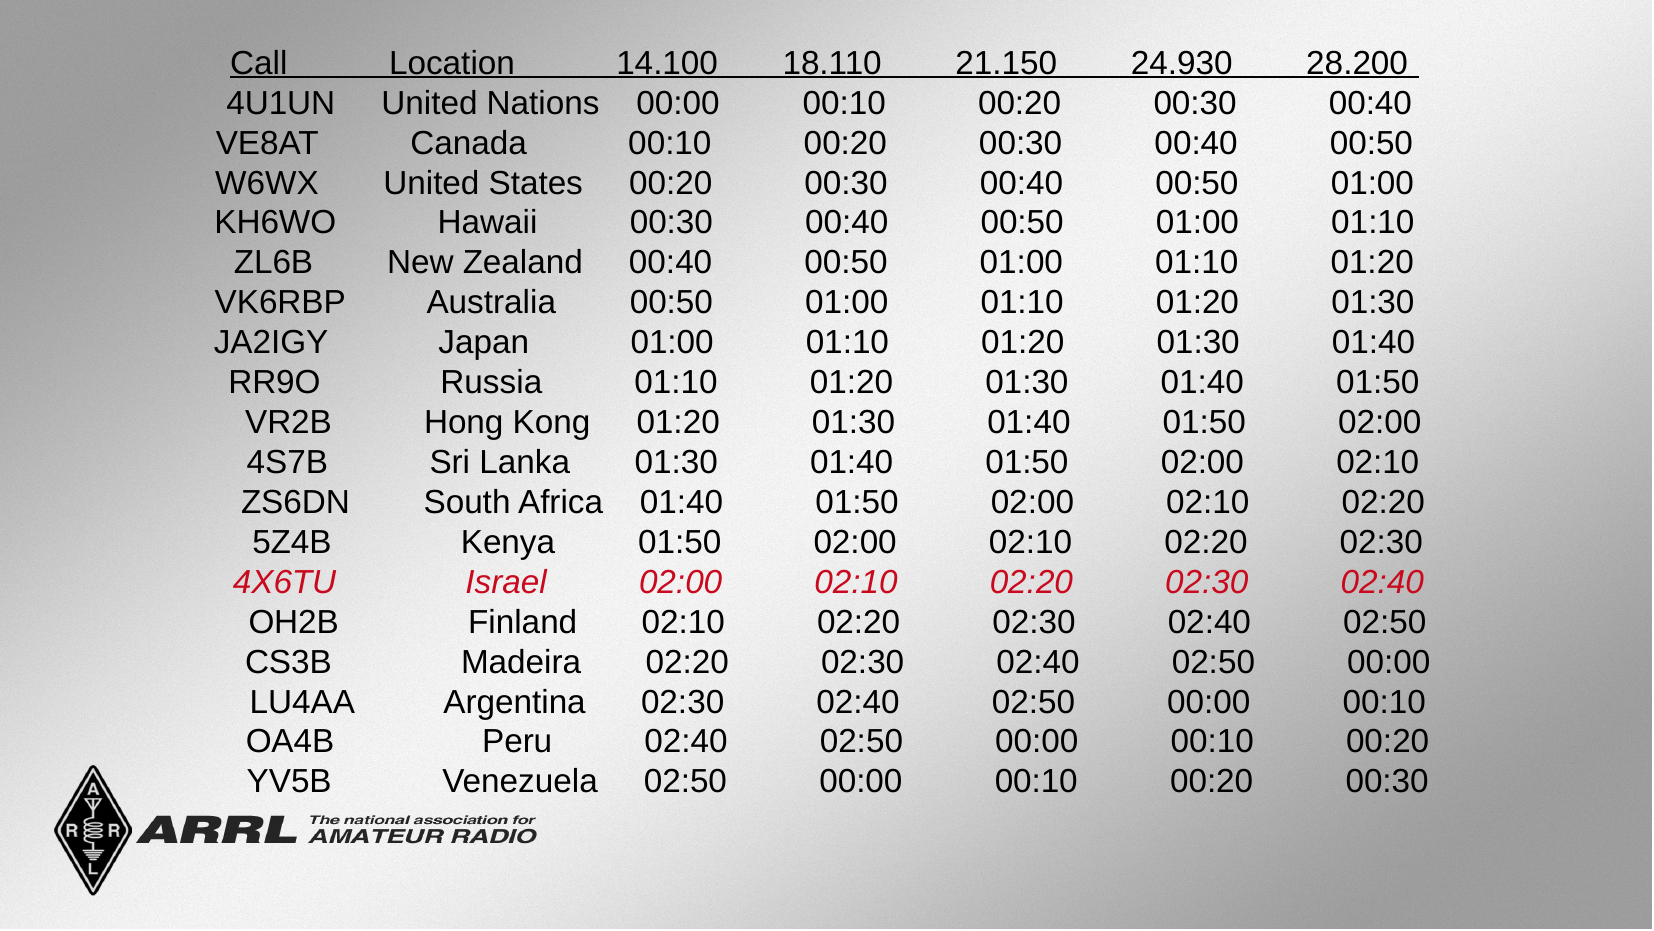

Call           Location           14.100       18.110        21.150        24.930        28.200
 4U1UN     United Nations    00:00         00:10          00:20          00:30          00:40
VE8AT          Canada           00:10          00:20          00:30          00:40          00:50
W6WX       United States     00:20          00:30          00:40          00:50          01:00
KH6WO           Hawaii          00:30          00:40          00:50          01:00          01:10
  ZL6B        New Zealand     00:40          00:50          01:00          01:10          01:20
VK6RBP         Australia        00:50          01:00          01:10          01:20          01:30
JA2IGY            Japan           01:00          01:10          01:20          01:30          01:40
 RR9O             Russia          01:10          01:20          01:30          01:40          01:50
                       VR2B          Hong Kong     01:20          01:30          01:40          01:50          02:00                         4S7B           Sri Lanka       01:30          01:40          01:50          02:00          02:10
  ZS6DN        South Africa    01:40          01:50          02:00          02:10          02:20
    5Z4B              Kenya         01:50          02:00          02:10          02:20          02:30
  4X6TU              Israel          02:00          02:10          02:20          02:30          02:40
   OH2B              Finland       02:10          02:20          02:30          02:40          02:50
  CS3B              Madeira       02:20          02:30          02:40          02:50          00:00
  LU4AA          Argentina      02:30          02:40          02:50          00:00          00:10
  OA4B                Peru          02:40          02:50          00:00          00:10          00:20
  YV5B            Venezuela     02:50          00:00          00:10          00:20          00:30